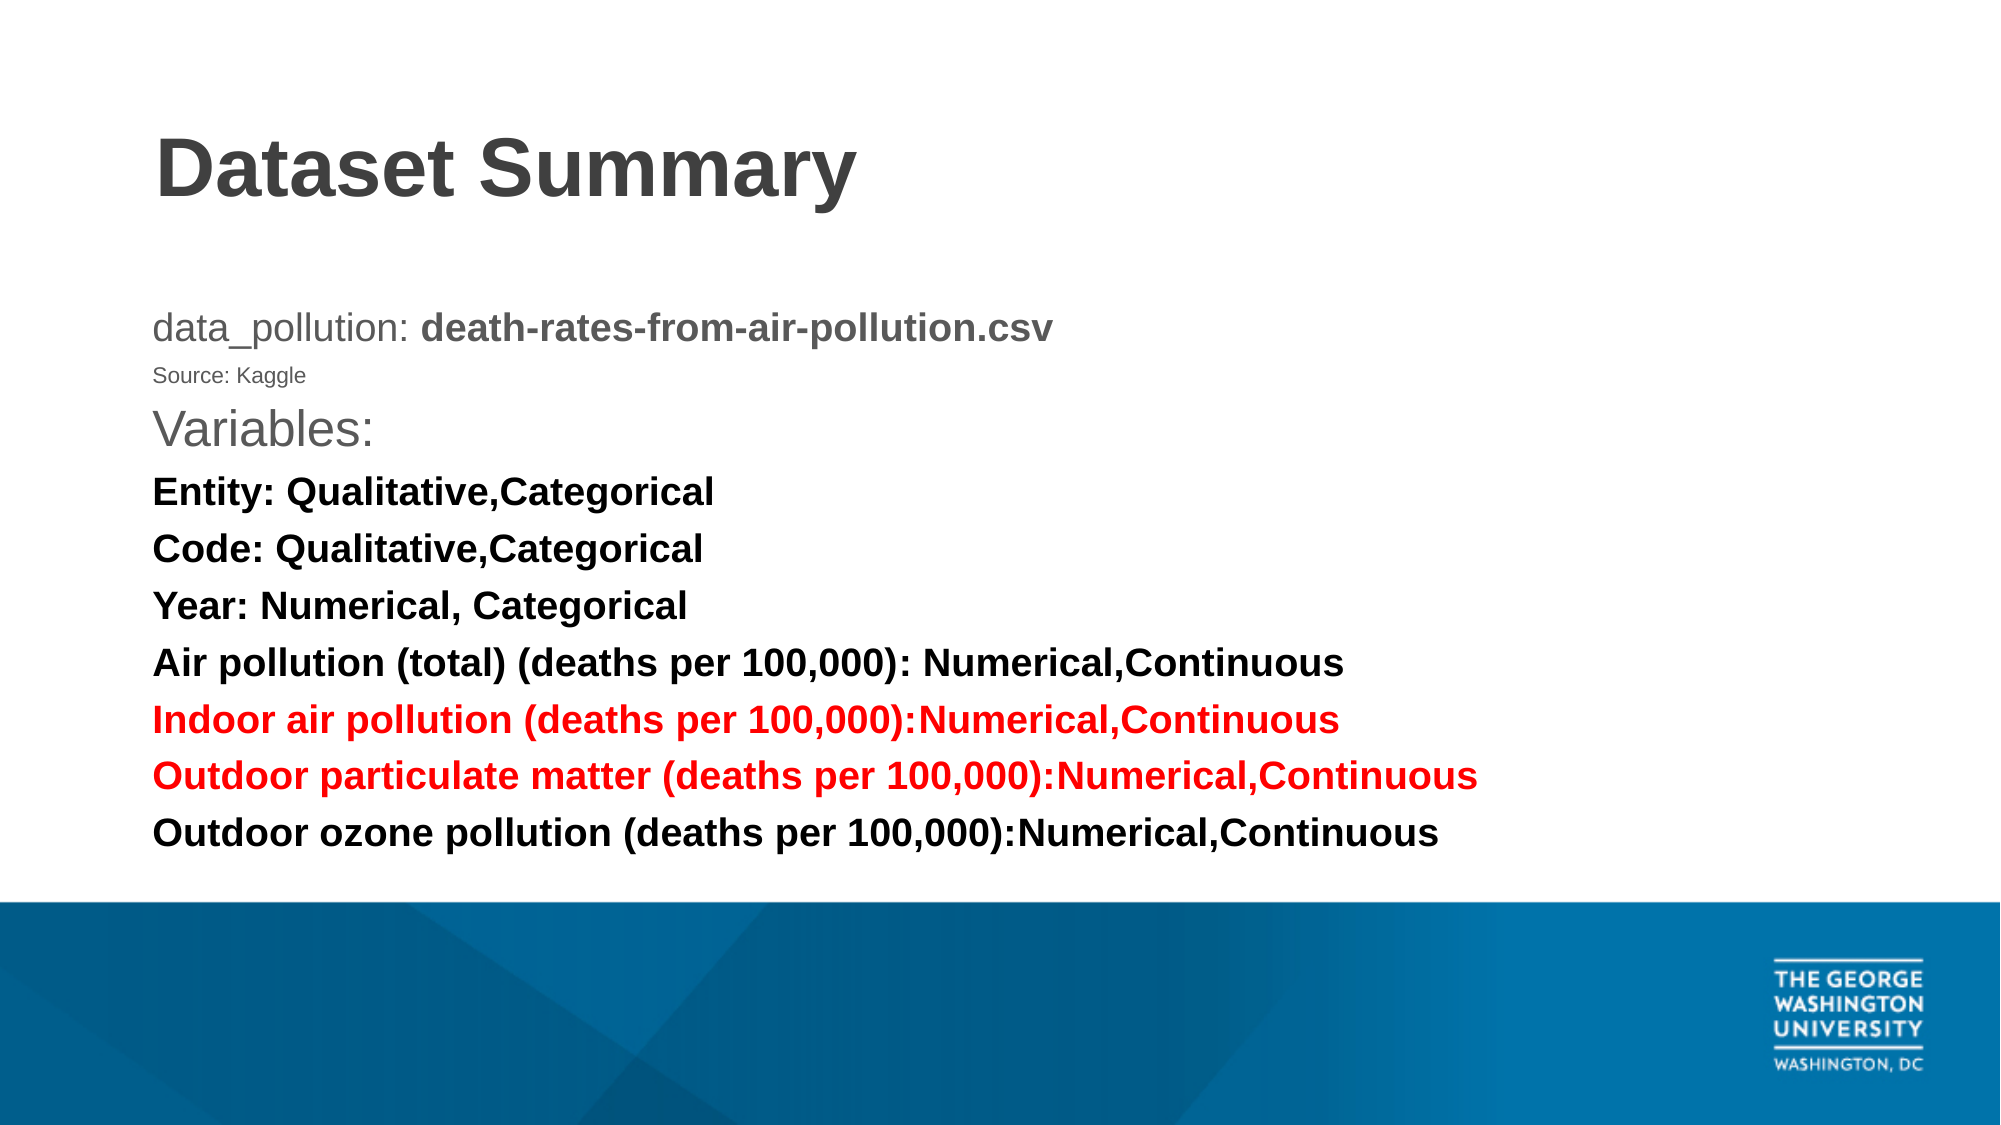

# Dataset Summary
data_pollution: death-rates-from-air-pollution.csv
Source: Kaggle
Variables:
Entity: Qualitative,Categorical
Code: Qualitative,Categorical
Year: Numerical, Categorical
Air pollution (total) (deaths per 100,000): Numerical,Continuous
Indoor air pollution (deaths per 100,000):Numerical,Continuous
Outdoor particulate matter (deaths per 100,000):Numerical,Continuous
Outdoor ozone pollution (deaths per 100,000):Numerical,Continuous